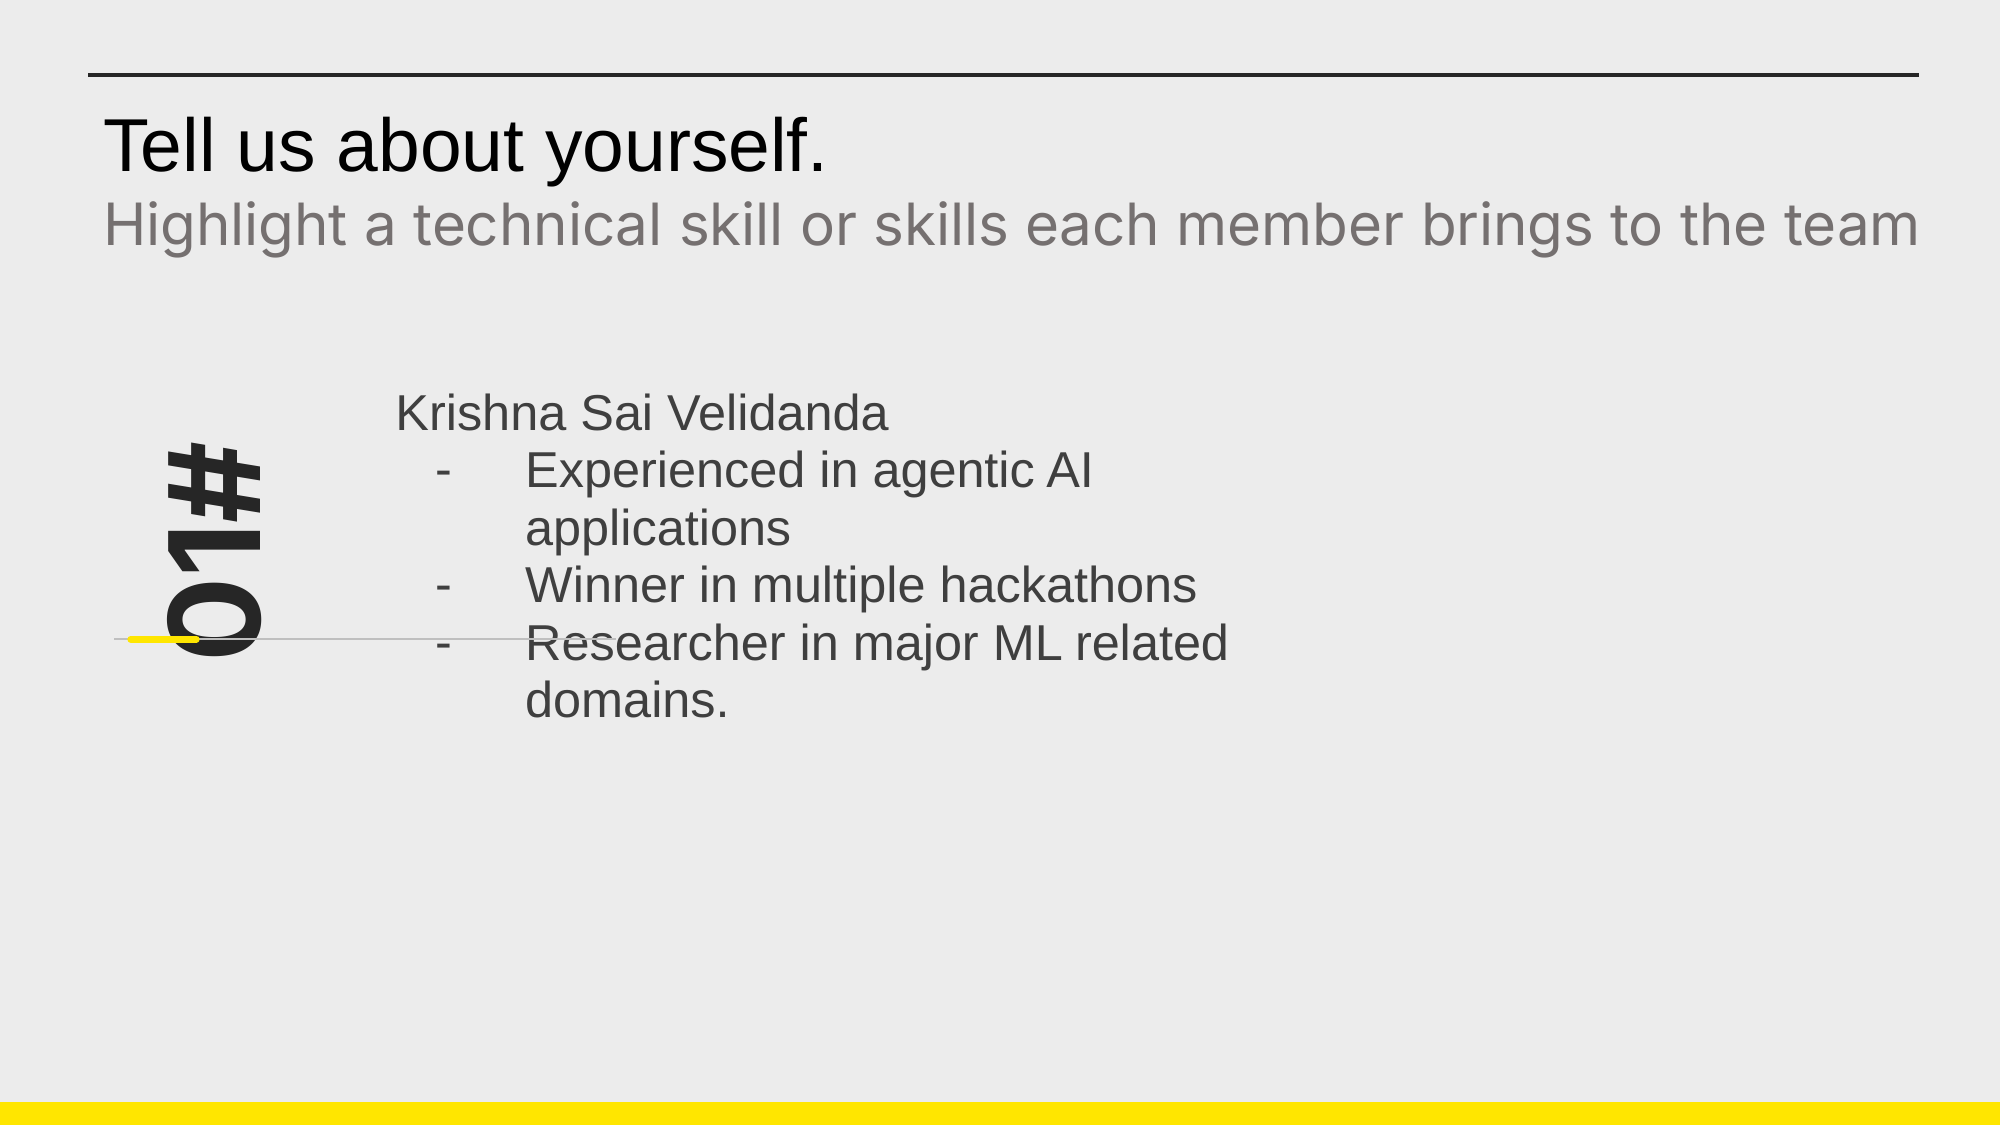

Tell us about yourself.
Highlight a technical skill or skills each member brings to the team
Krishna Sai Velidanda
Experienced in agentic AI applications
Winner in multiple hackathons
Researcher in major ML related domains.
01#